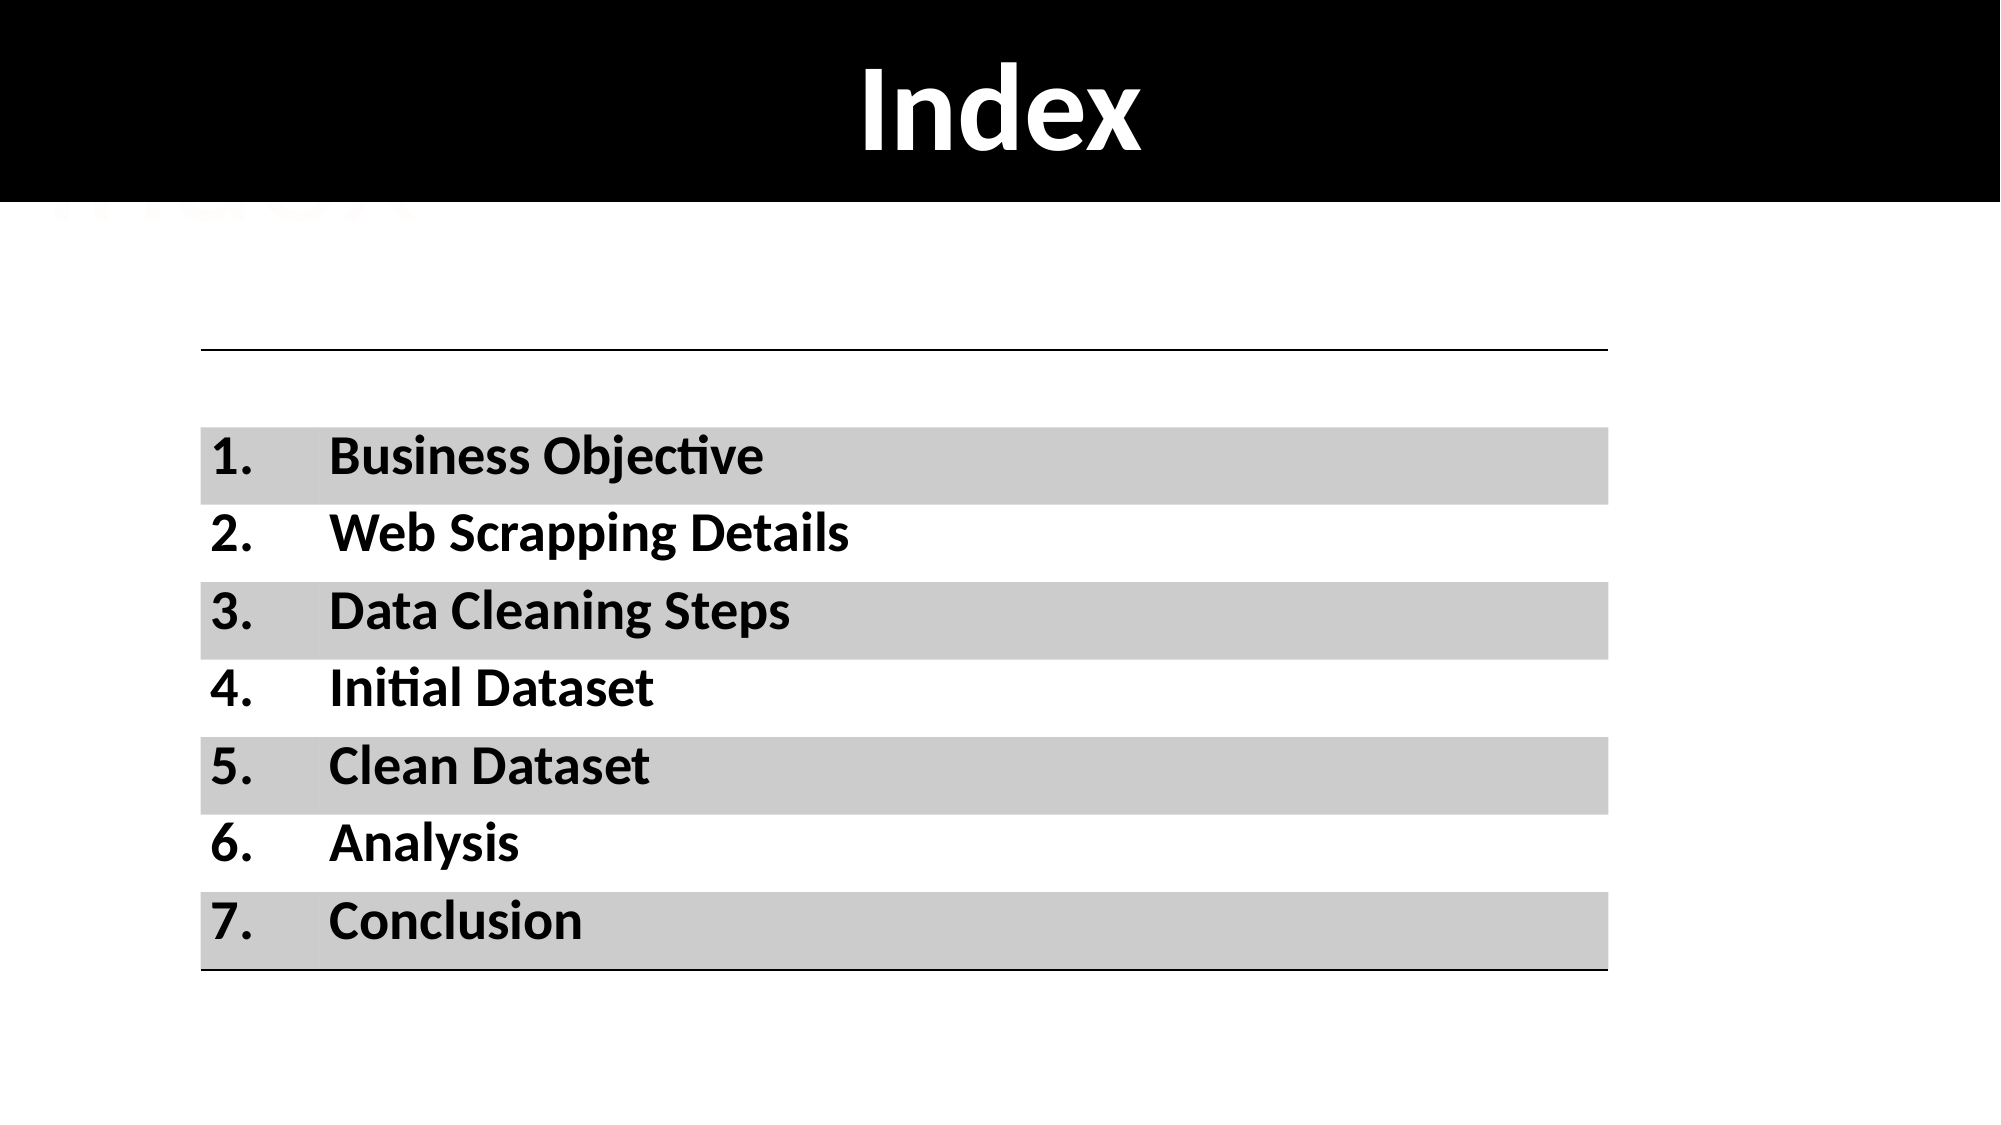

Index
Index
|  |  |
| --- | --- |
| 1. | Business Objective |
| 2. | Web Scrapping Details |
| 3. | Data Cleaning Steps |
| 4. | Initial Dataset |
| 5. | Clean Dataset |
| 6. | Analysis |
| 7. | Conclusion |